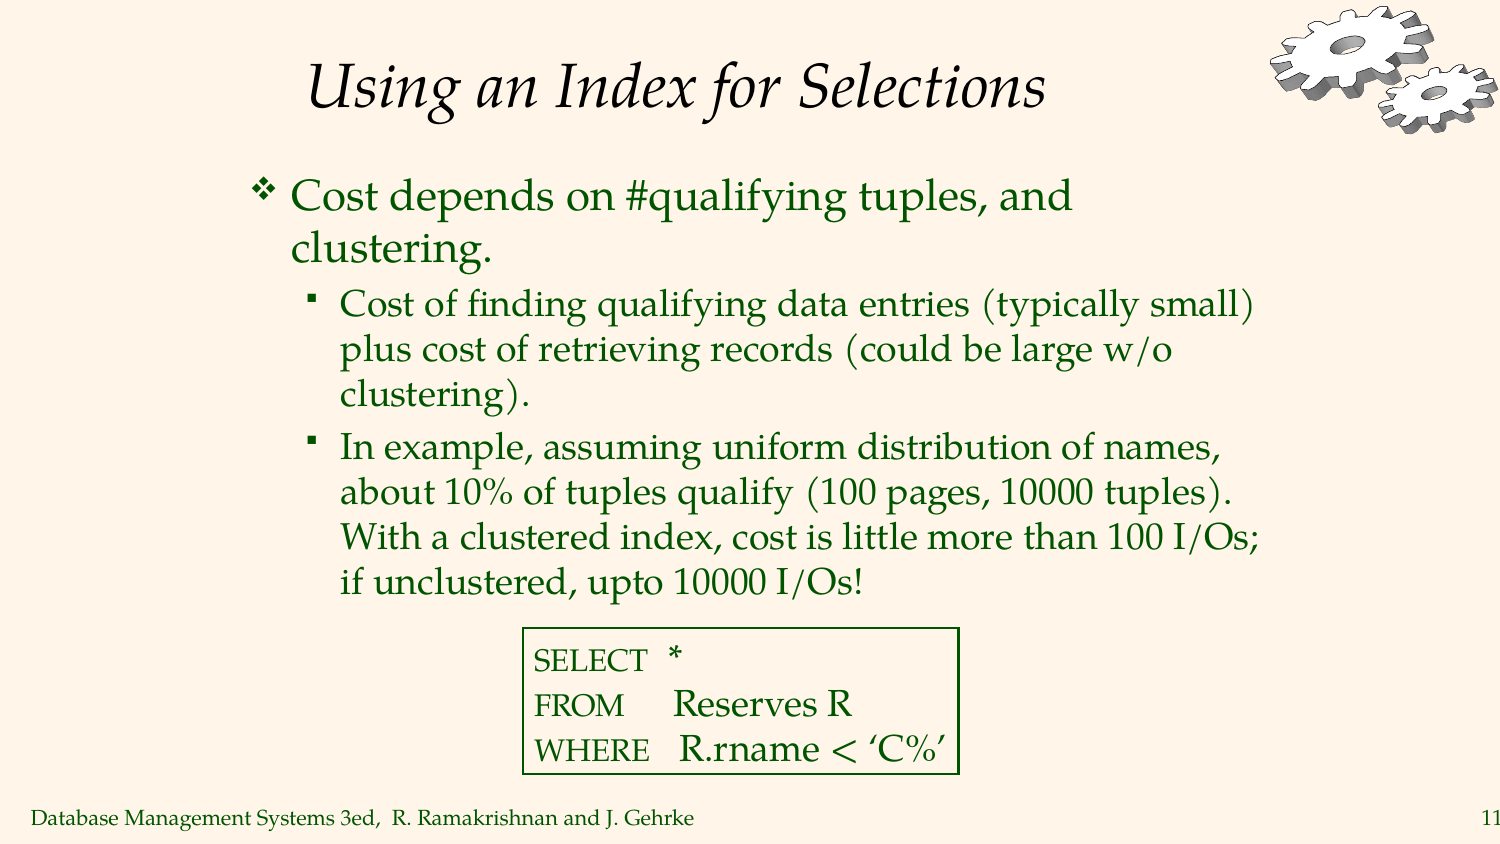

# Using an Index for Selections
Cost depends on #qualifying tuples, and clustering.
Cost of finding qualifying data entries (typically small) plus cost of retrieving records (could be large w/o clustering).
In example, assuming uniform distribution of names, about 10% of tuples qualify (100 pages, 10000 tuples).  With a clustered index, cost is little more than 100 I/Os; if unclustered, upto 10000 I/Os!
SELECT  *
FROM     Reserves R
WHERE   R.rname < ‘C%’